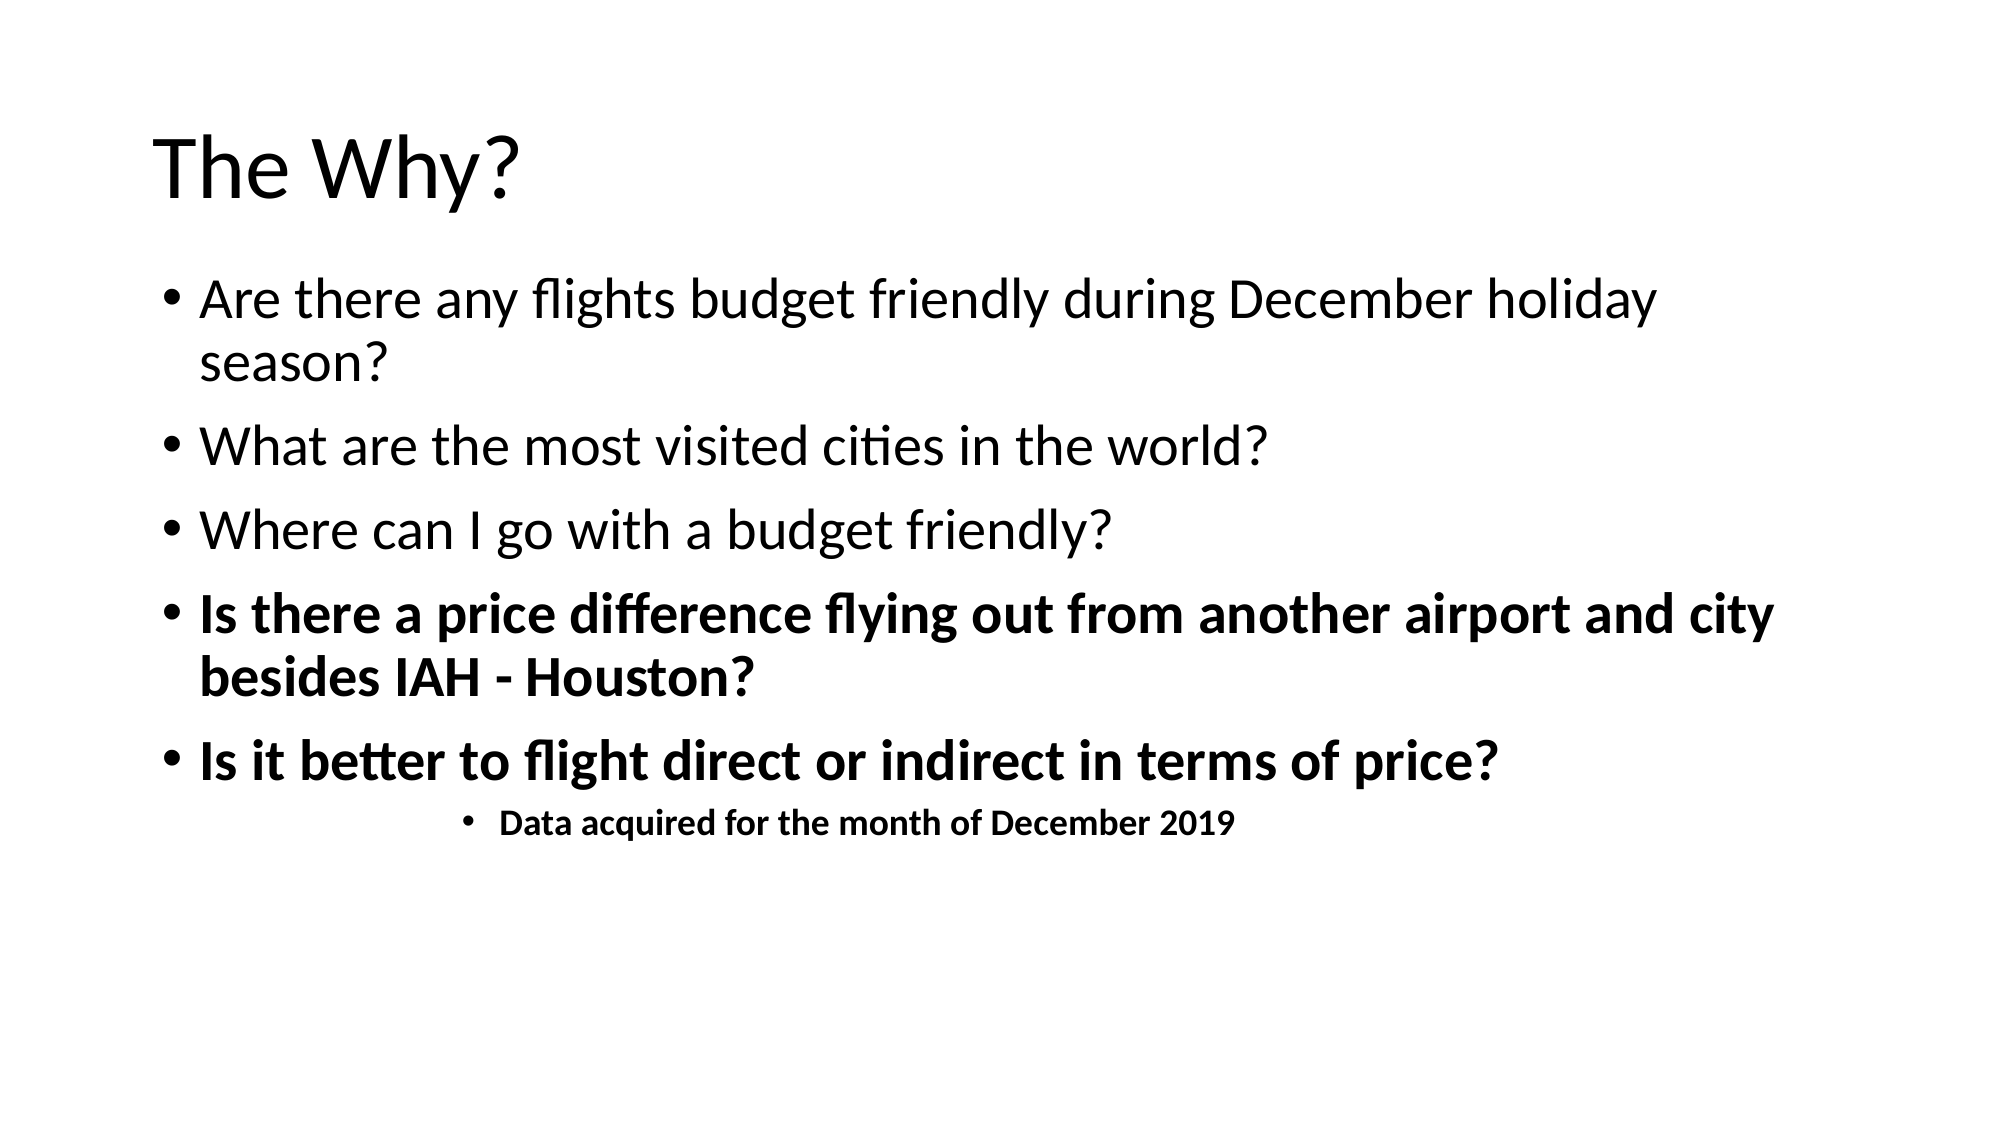

# The Why?
Are there any flights budget friendly during December holiday season?
What are the most visited cities in the world?
Where can I go with a budget friendly?
Is there a price difference flying out from another airport and city  besides IAH - Houston?
Is it better to flight direct or indirect in terms of price?
Data acquired for the month of December 2019